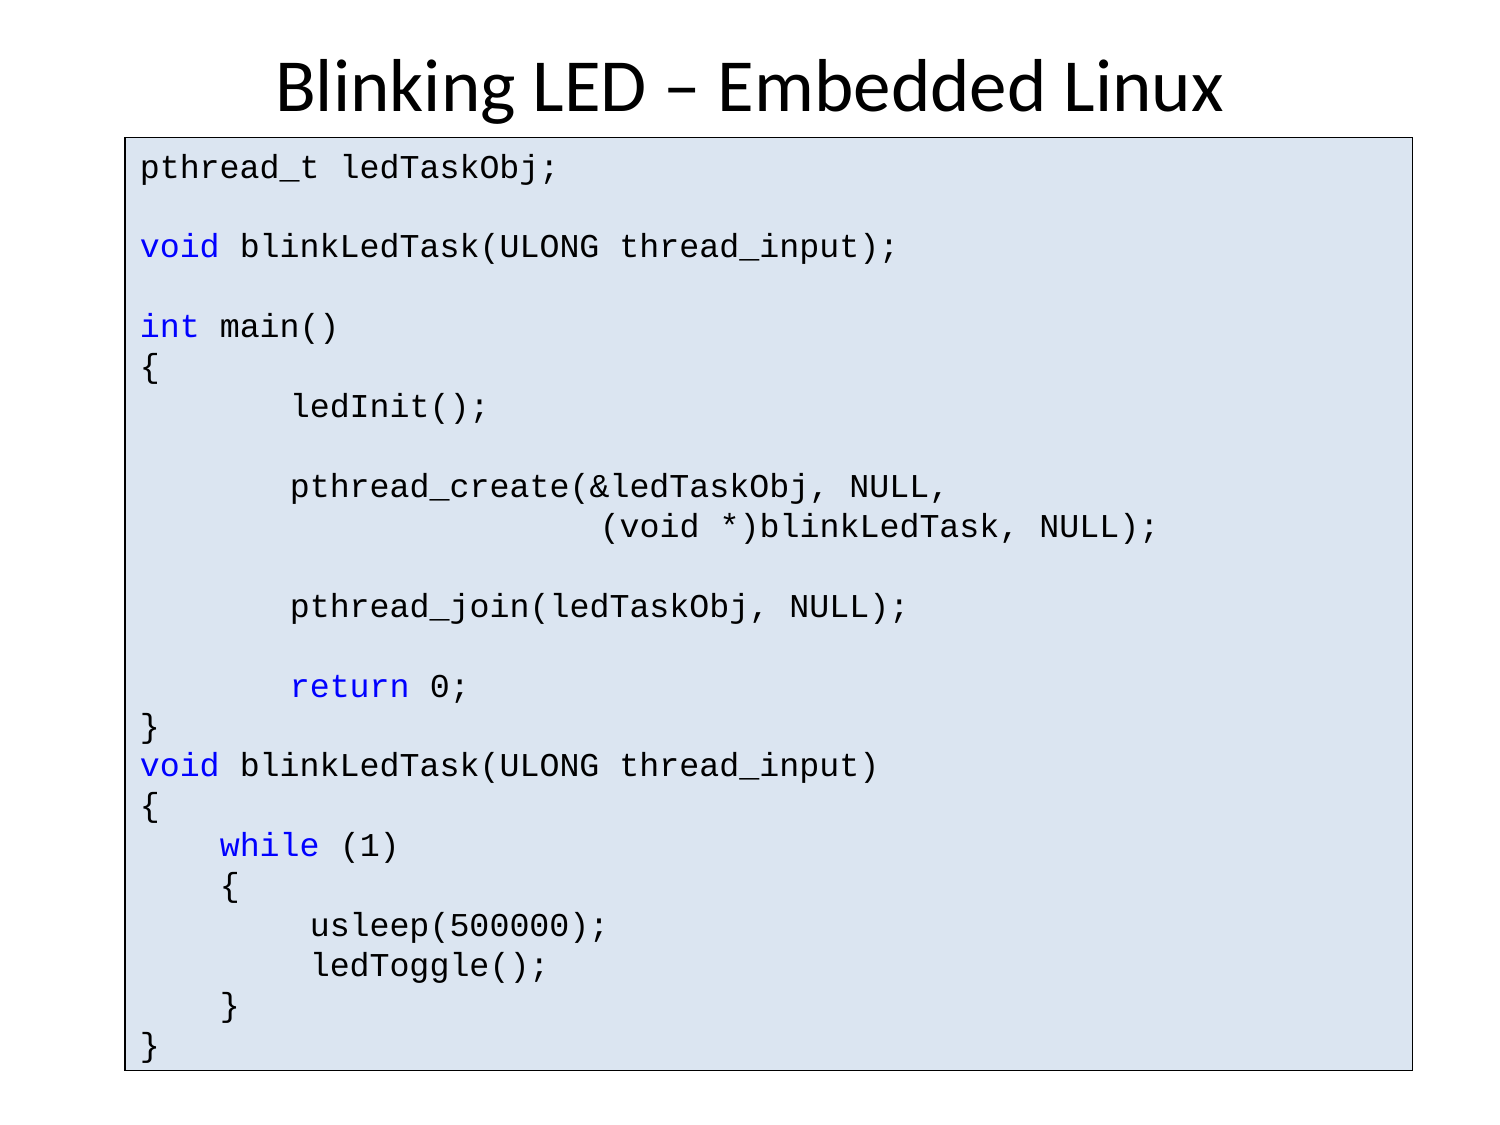

# Blinking LED – Embedded Linux
pthread_t ledTaskObj;

void blinkLedTask(ULONG thread_input);

int main()
{
 	ledInit();

	pthread_create(&ledTaskObj, NULL,
                       (void *)blinkLedTask, NULL);

	pthread_join(ledTaskObj, NULL);

	return 0;
}
void blinkLedTask(ULONG thread_input)
{
    while (1)
    {
	 usleep(500000);
	 ledToggle();
    }
}